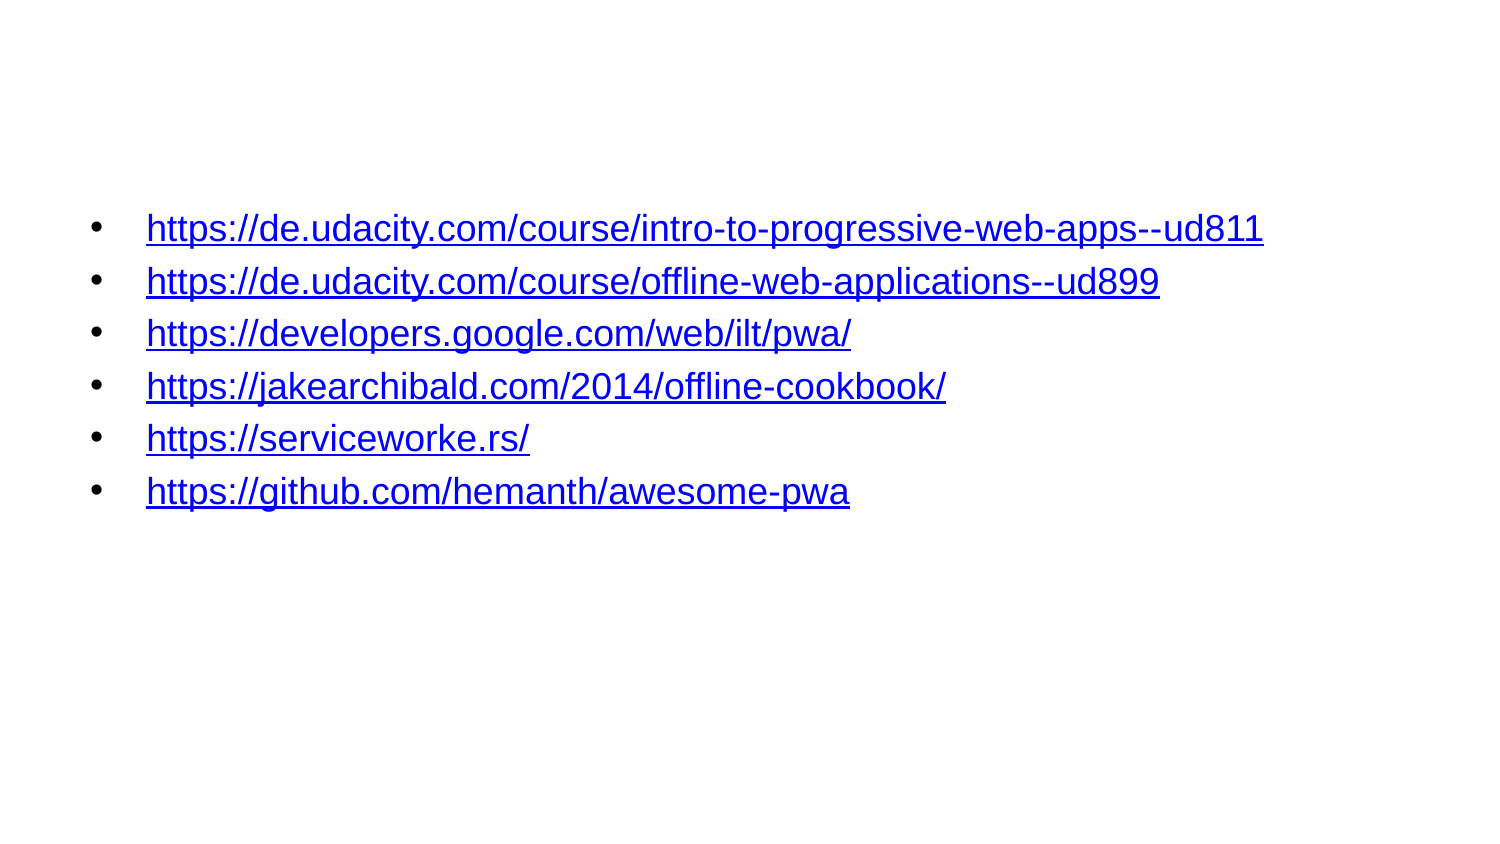

#
https://de.udacity.com/course/intro-to-progressive-web-apps--ud811
https://de.udacity.com/course/offline-web-applications--ud899
https://developers.google.com/web/ilt/pwa/
https://jakearchibald.com/2014/offline-cookbook/
https://serviceworke.rs/
https://github.com/hemanth/awesome-pwa